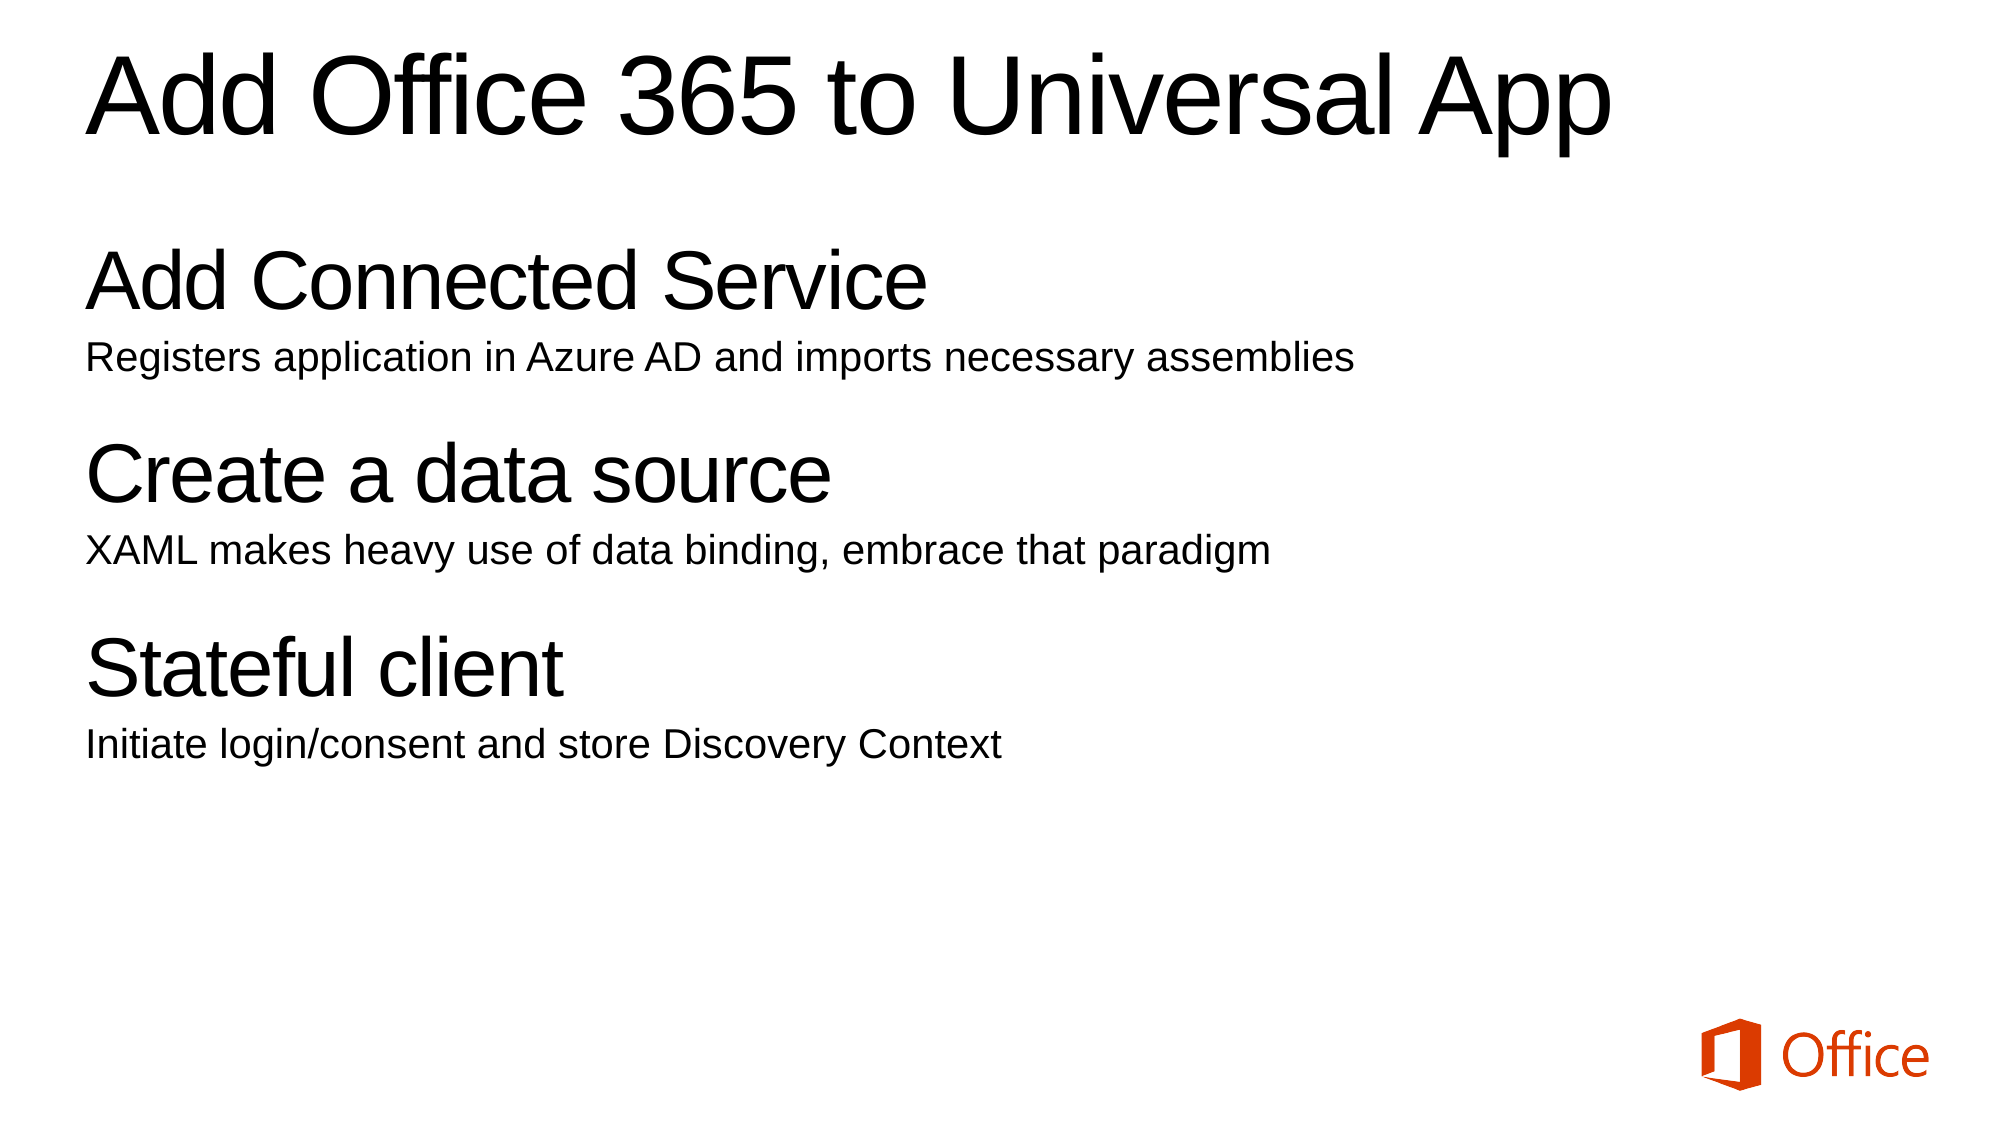

# Add Office 365 to Universal App
Add Connected Service
Registers application in Azure AD and imports necessary assemblies
Create a data source
XAML makes heavy use of data binding, embrace that paradigm
Stateful client
Initiate login/consent and store Discovery Context